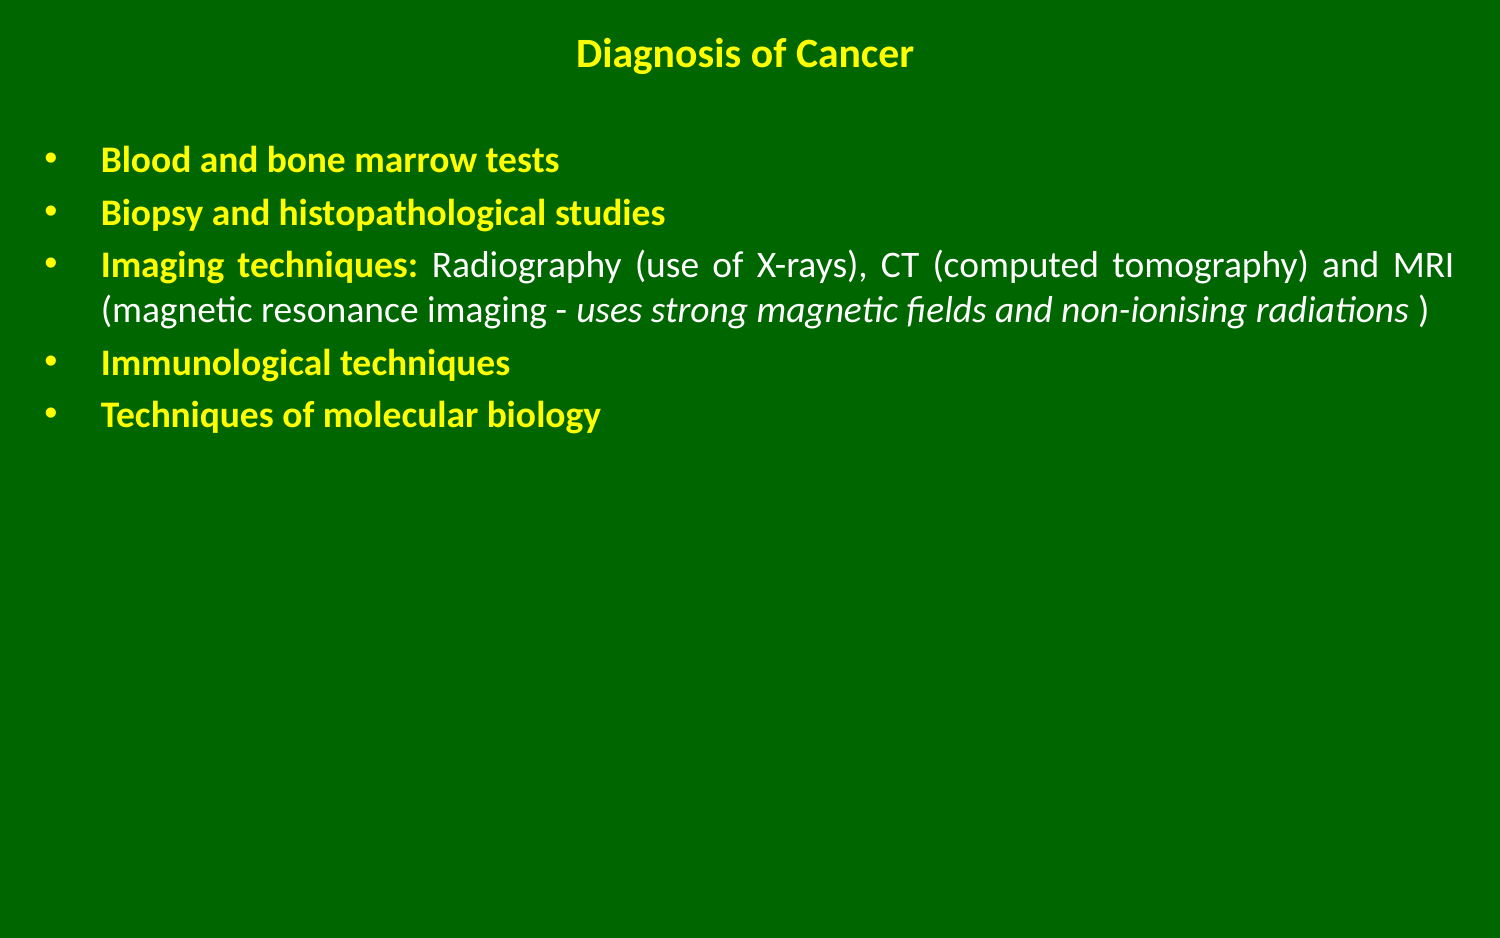

# Diagnosis of Cancer
Blood and bone marrow tests
Biopsy and histopathological studies
Imaging techniques: Radiography (use of X-rays), CT (computed tomography) and MRI (magnetic resonance imaging - uses strong magnetic fields and non-ionising radiations )
Immunological techniques
Techniques of molecular biology